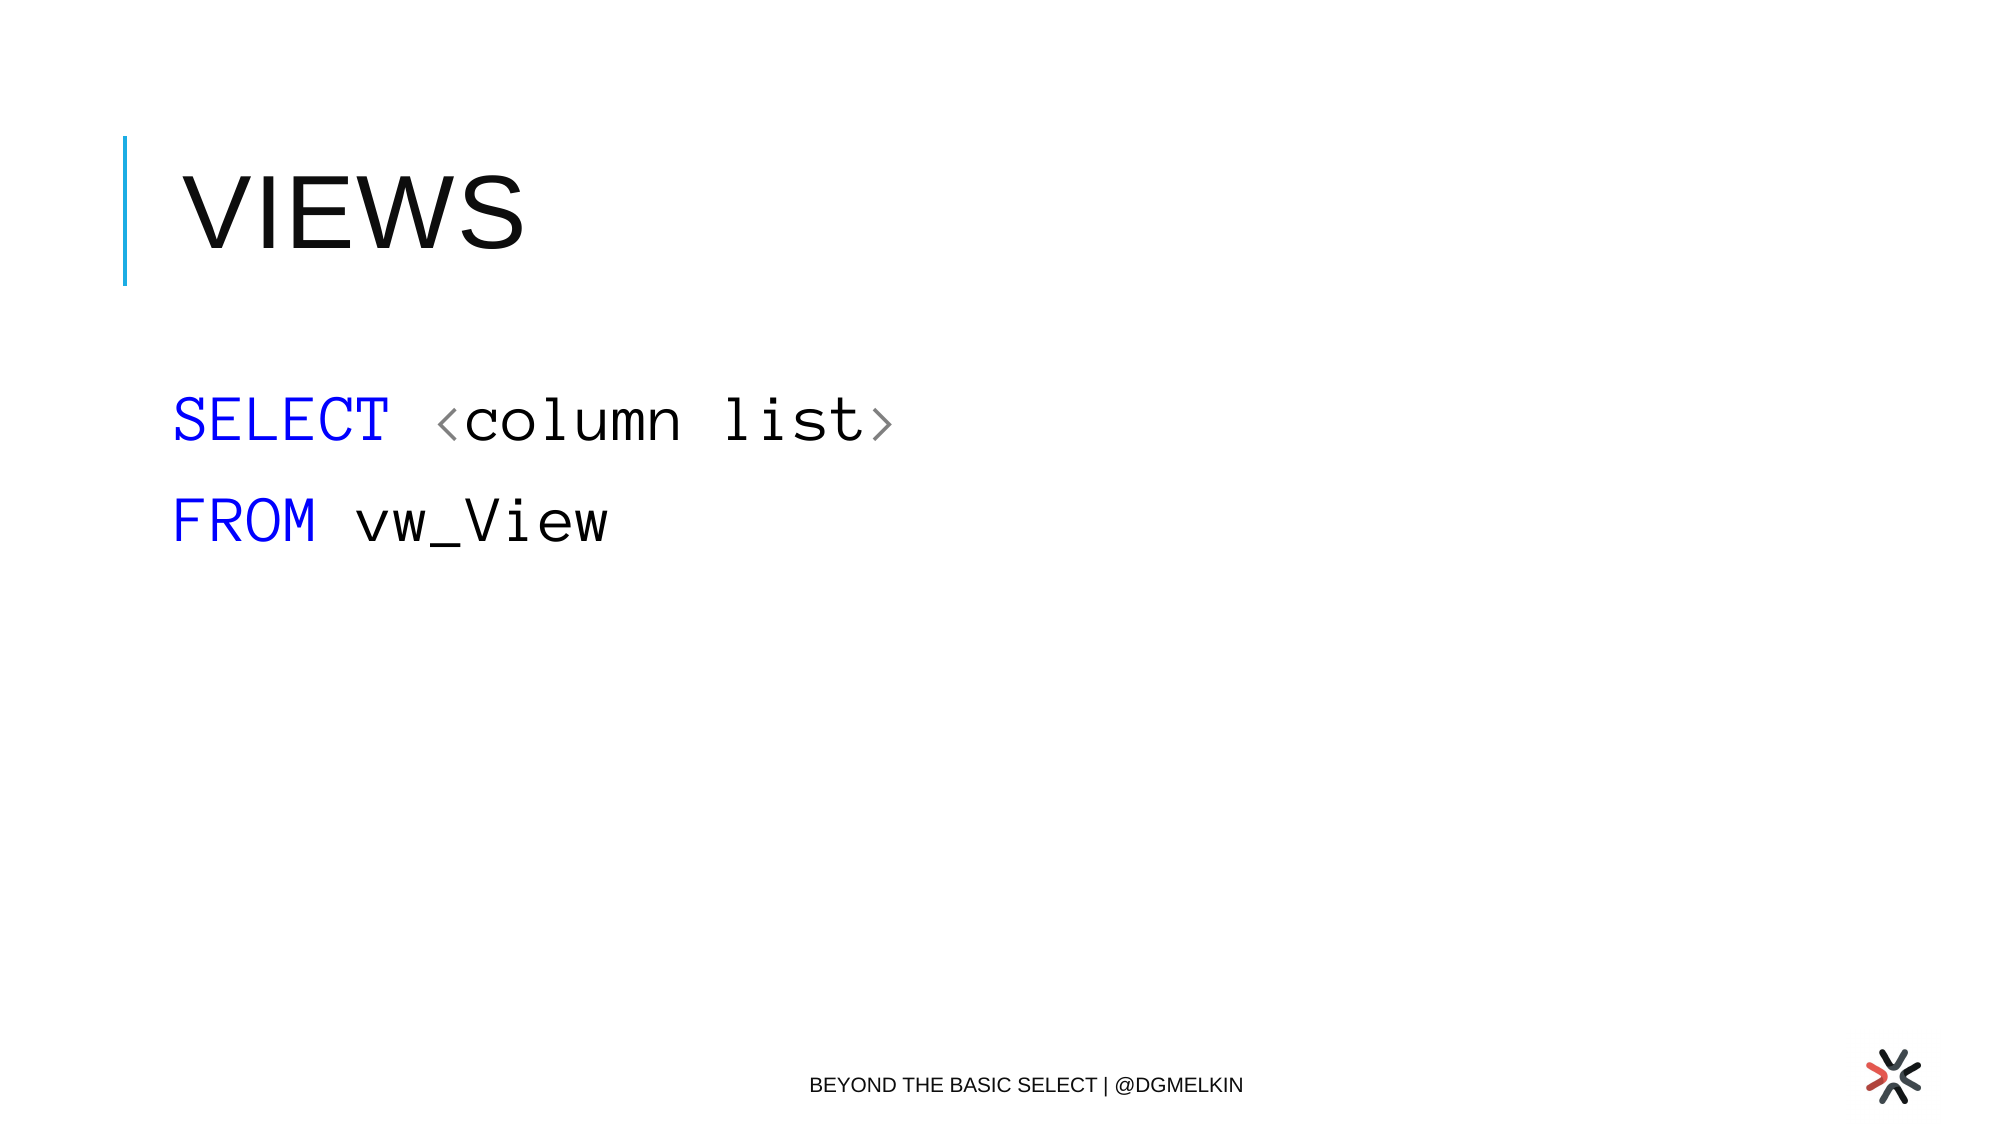

# Views
SELECT <column list>
FROM vw_View
Beyond the Basic SELECT | @dgmelkin